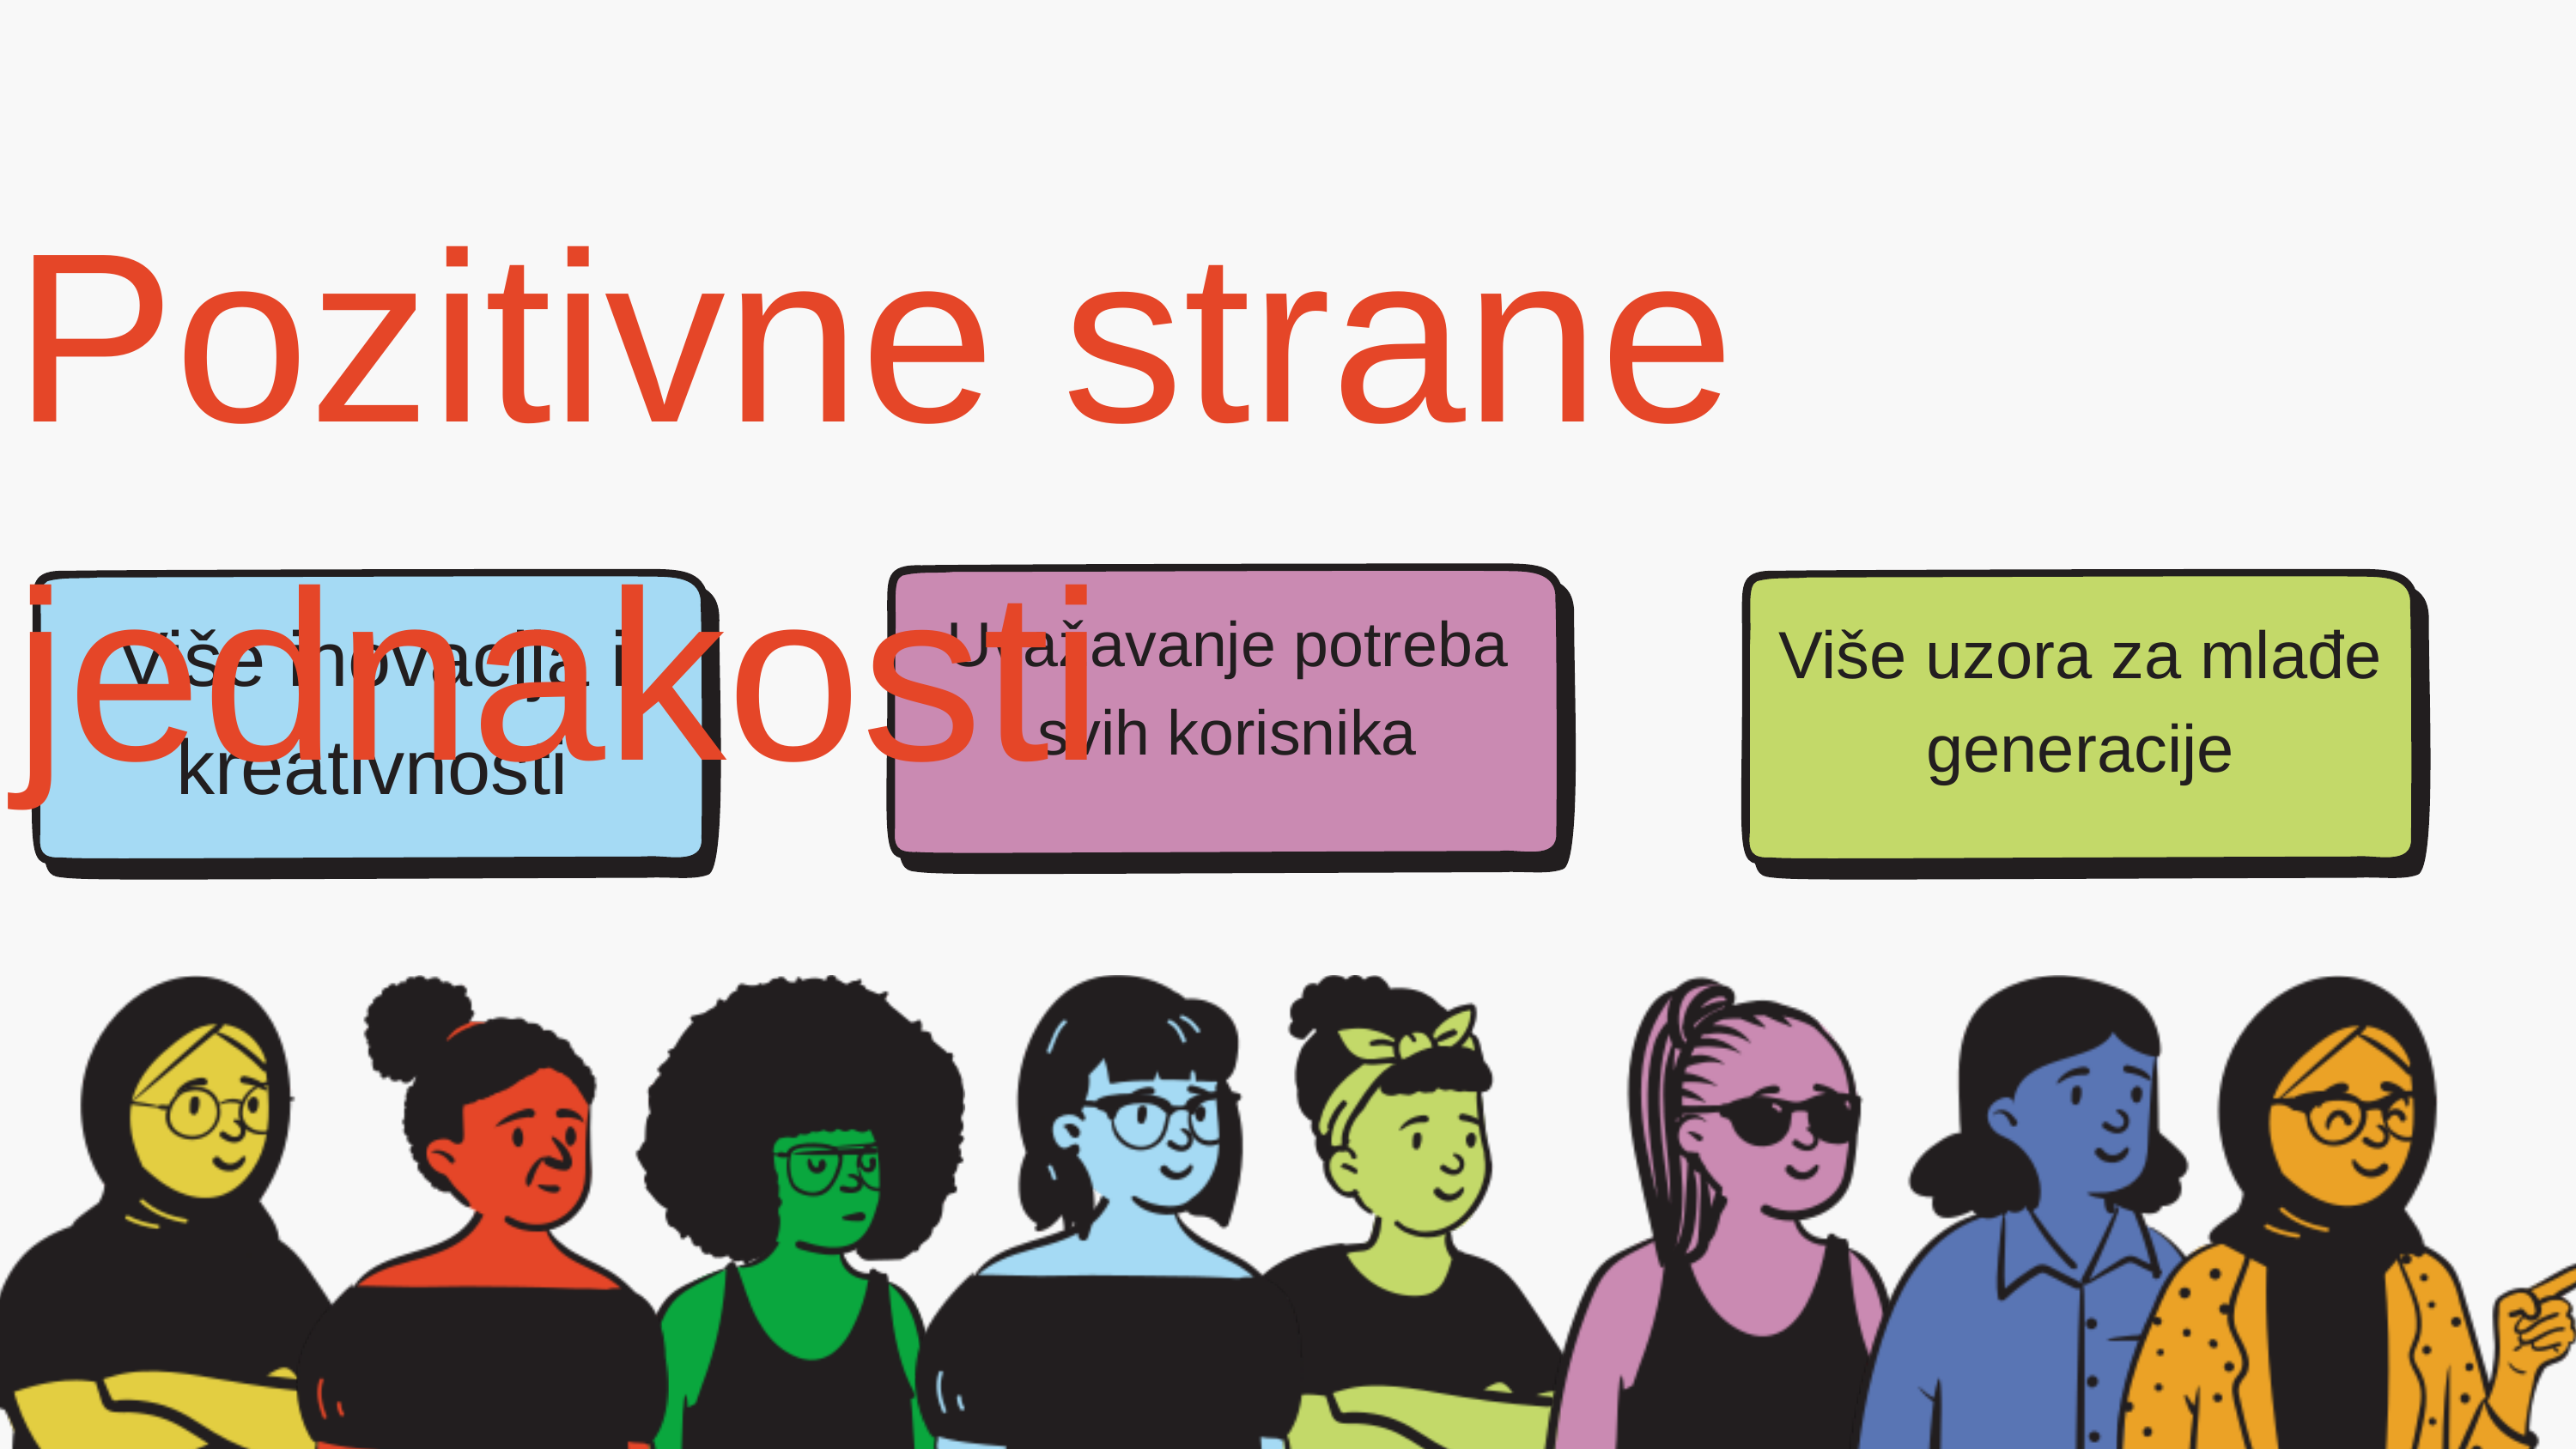

Pozitivne strane jednakosti

Uvažavanje potreba svih korisnika

Više inovacija i kreativnosti

Više uzora za mlađe generacije